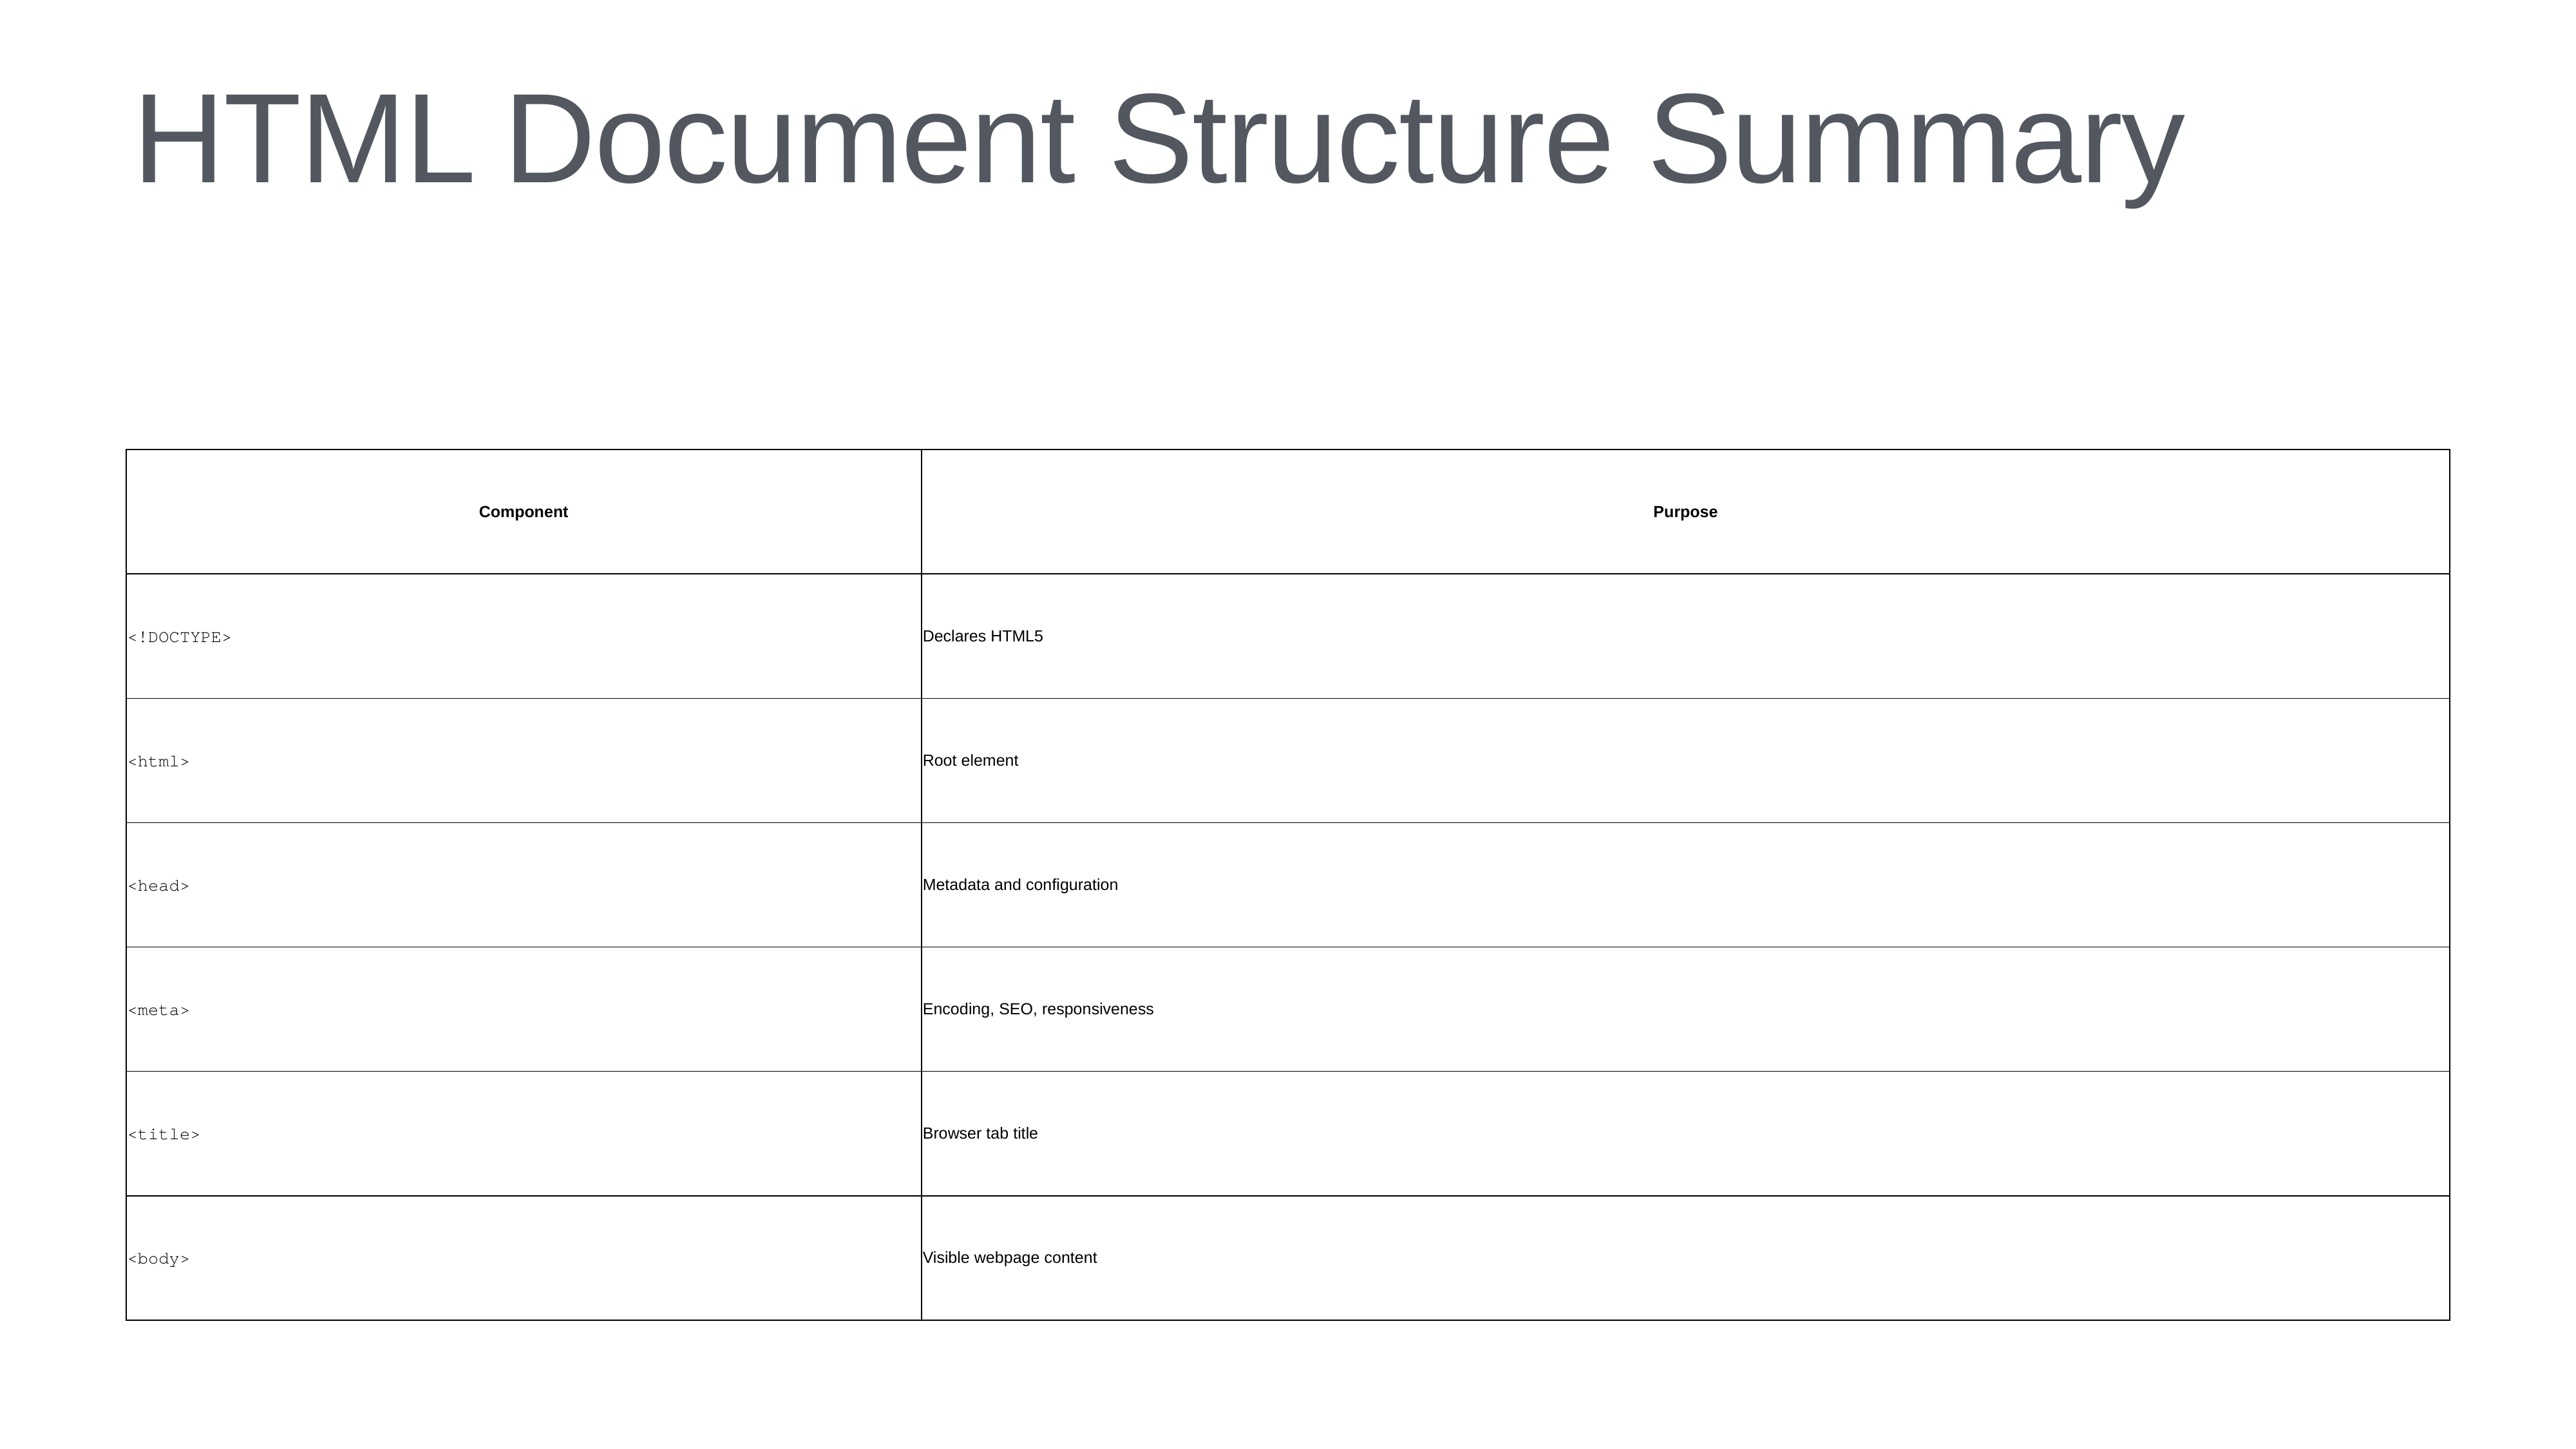

# HTML Document Structure Summary

| Component | Purpose |
| --- | --- |
| <!DOCTYPE> | Declares HTML5 |
| <html> | Root element |
| <head> | Metadata and configuration |
| <meta> | Encoding, SEO, responsiveness |
| <title> | Browser tab title |
| <body> | Visible webpage content |